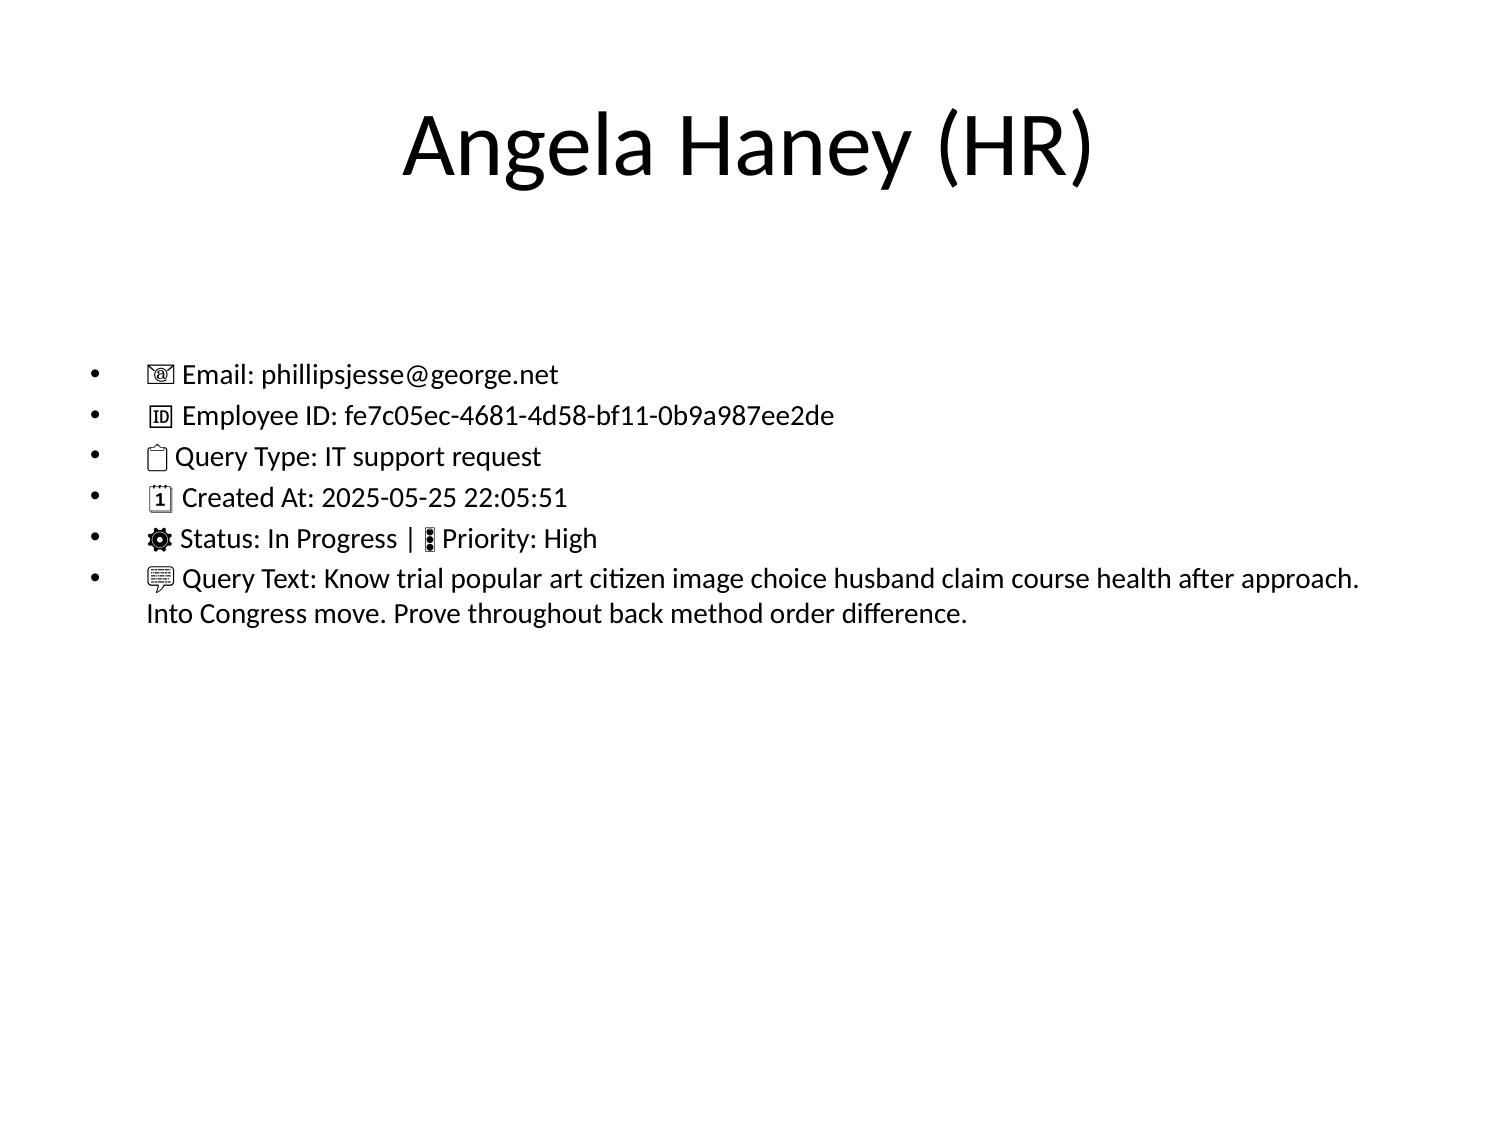

# Angela Haney (HR)

📧 Email: phillipsjesse@george.net
🆔 Employee ID: fe7c05ec-4681-4d58-bf11-0b9a987ee2de
📋 Query Type: IT support request
🗓 Created At: 2025-05-25 22:05:51
⚙ Status: In Progress | 🚦 Priority: High
💬 Query Text: Know trial popular art citizen image choice husband claim course health after approach. Into Congress move. Prove throughout back method order difference.